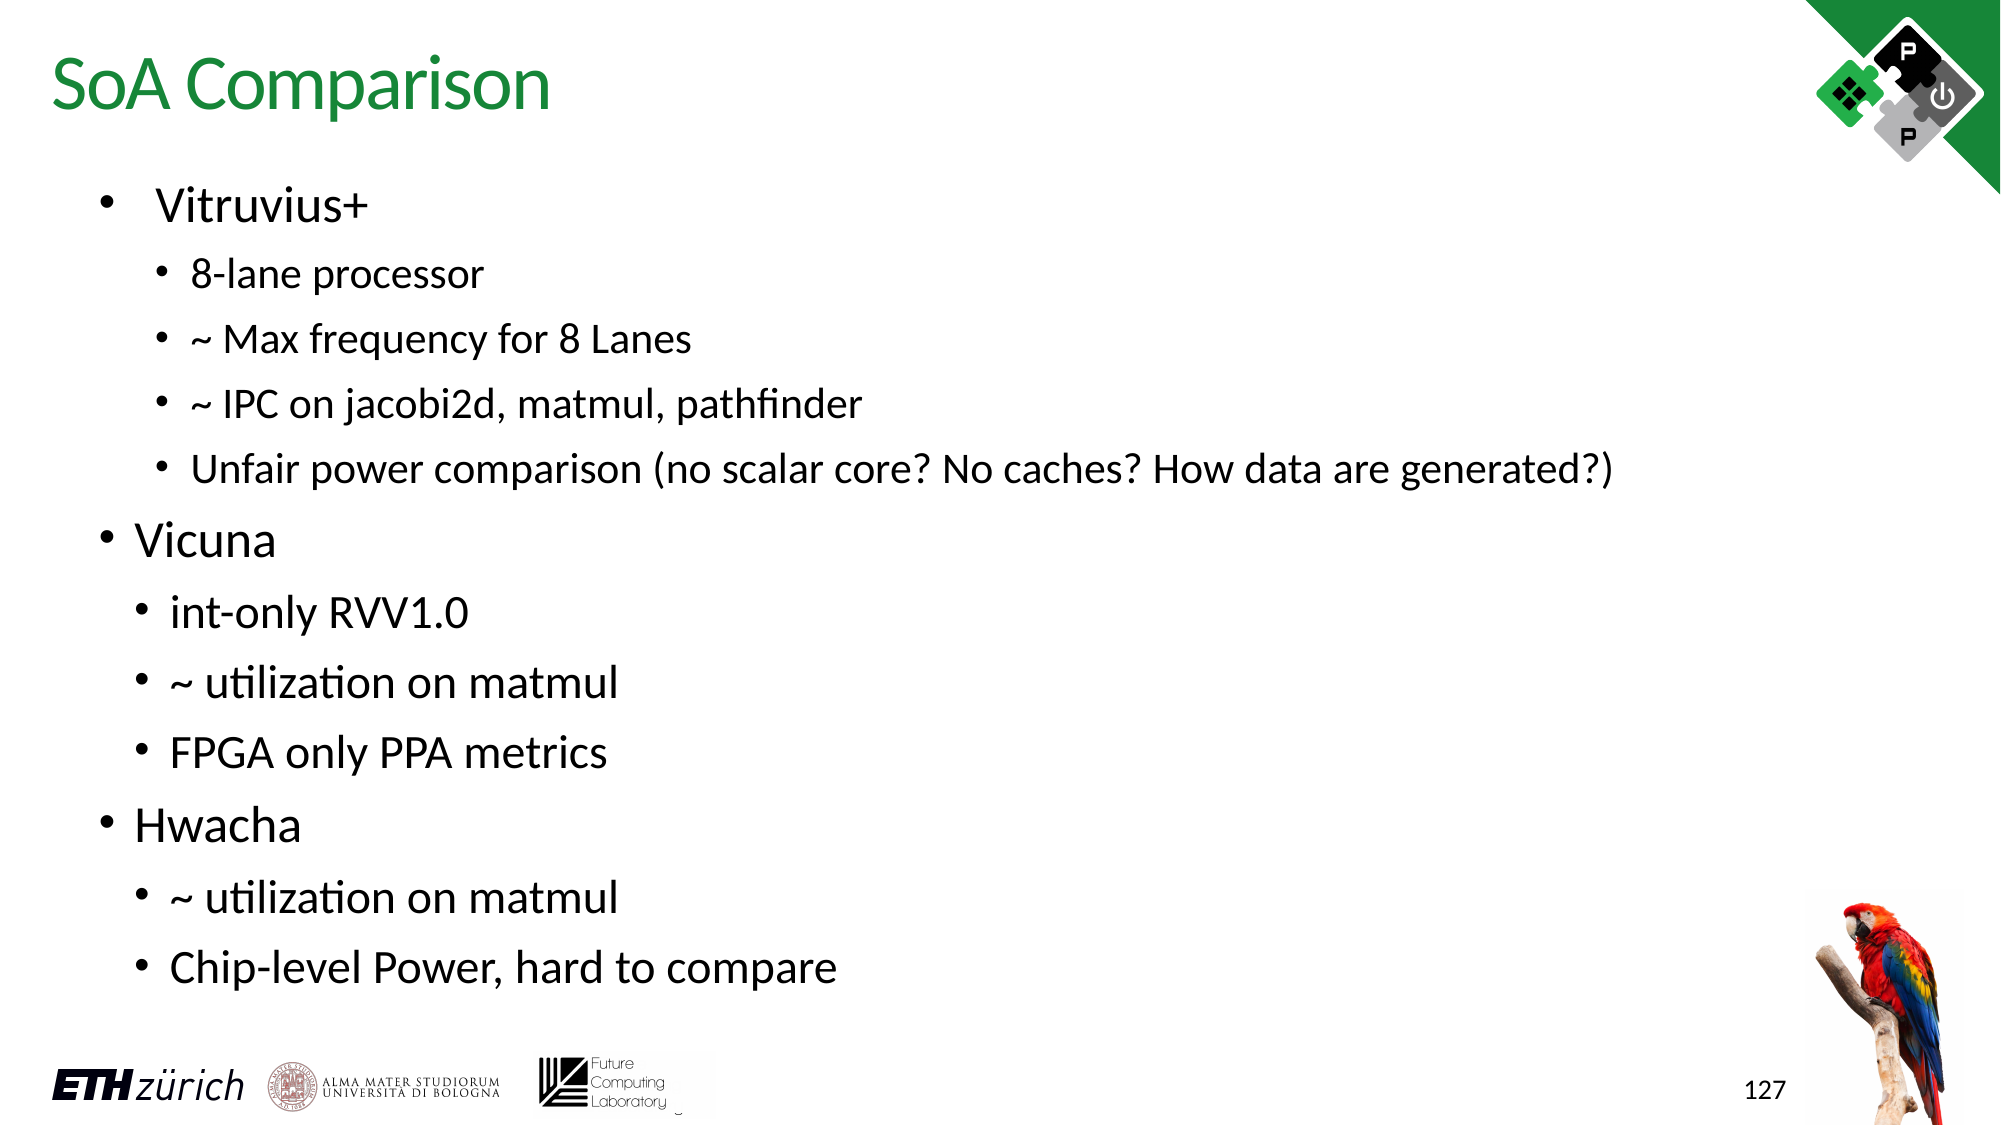

# SoA Comparison

Vitruvius+
8-lane processor
~ Max frequency for 8 Lanes
~ IPC on jacobi2d, matmul, pathfinder
Unfair power comparison (no scalar core? No caches? How data are generated?)
Vicuna
int-only RVV1.0
~ utilization on matmul
FPGA only PPA metrics
Hwacha
~ utilization on matmul
Chip-level Power, hard to compare

127